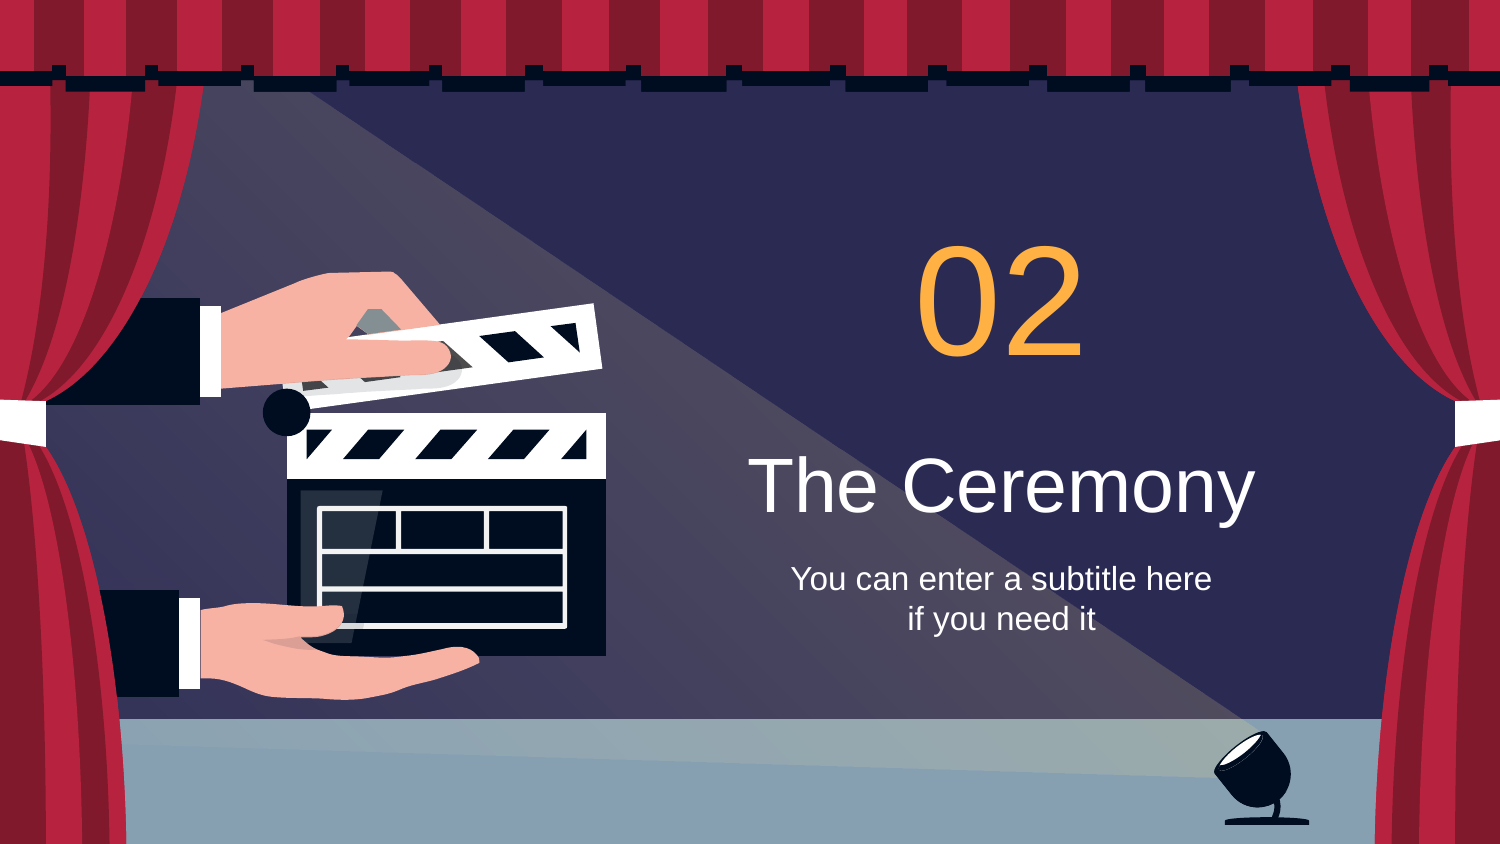

02

# The Ceremony
You can enter a subtitle here if you need it